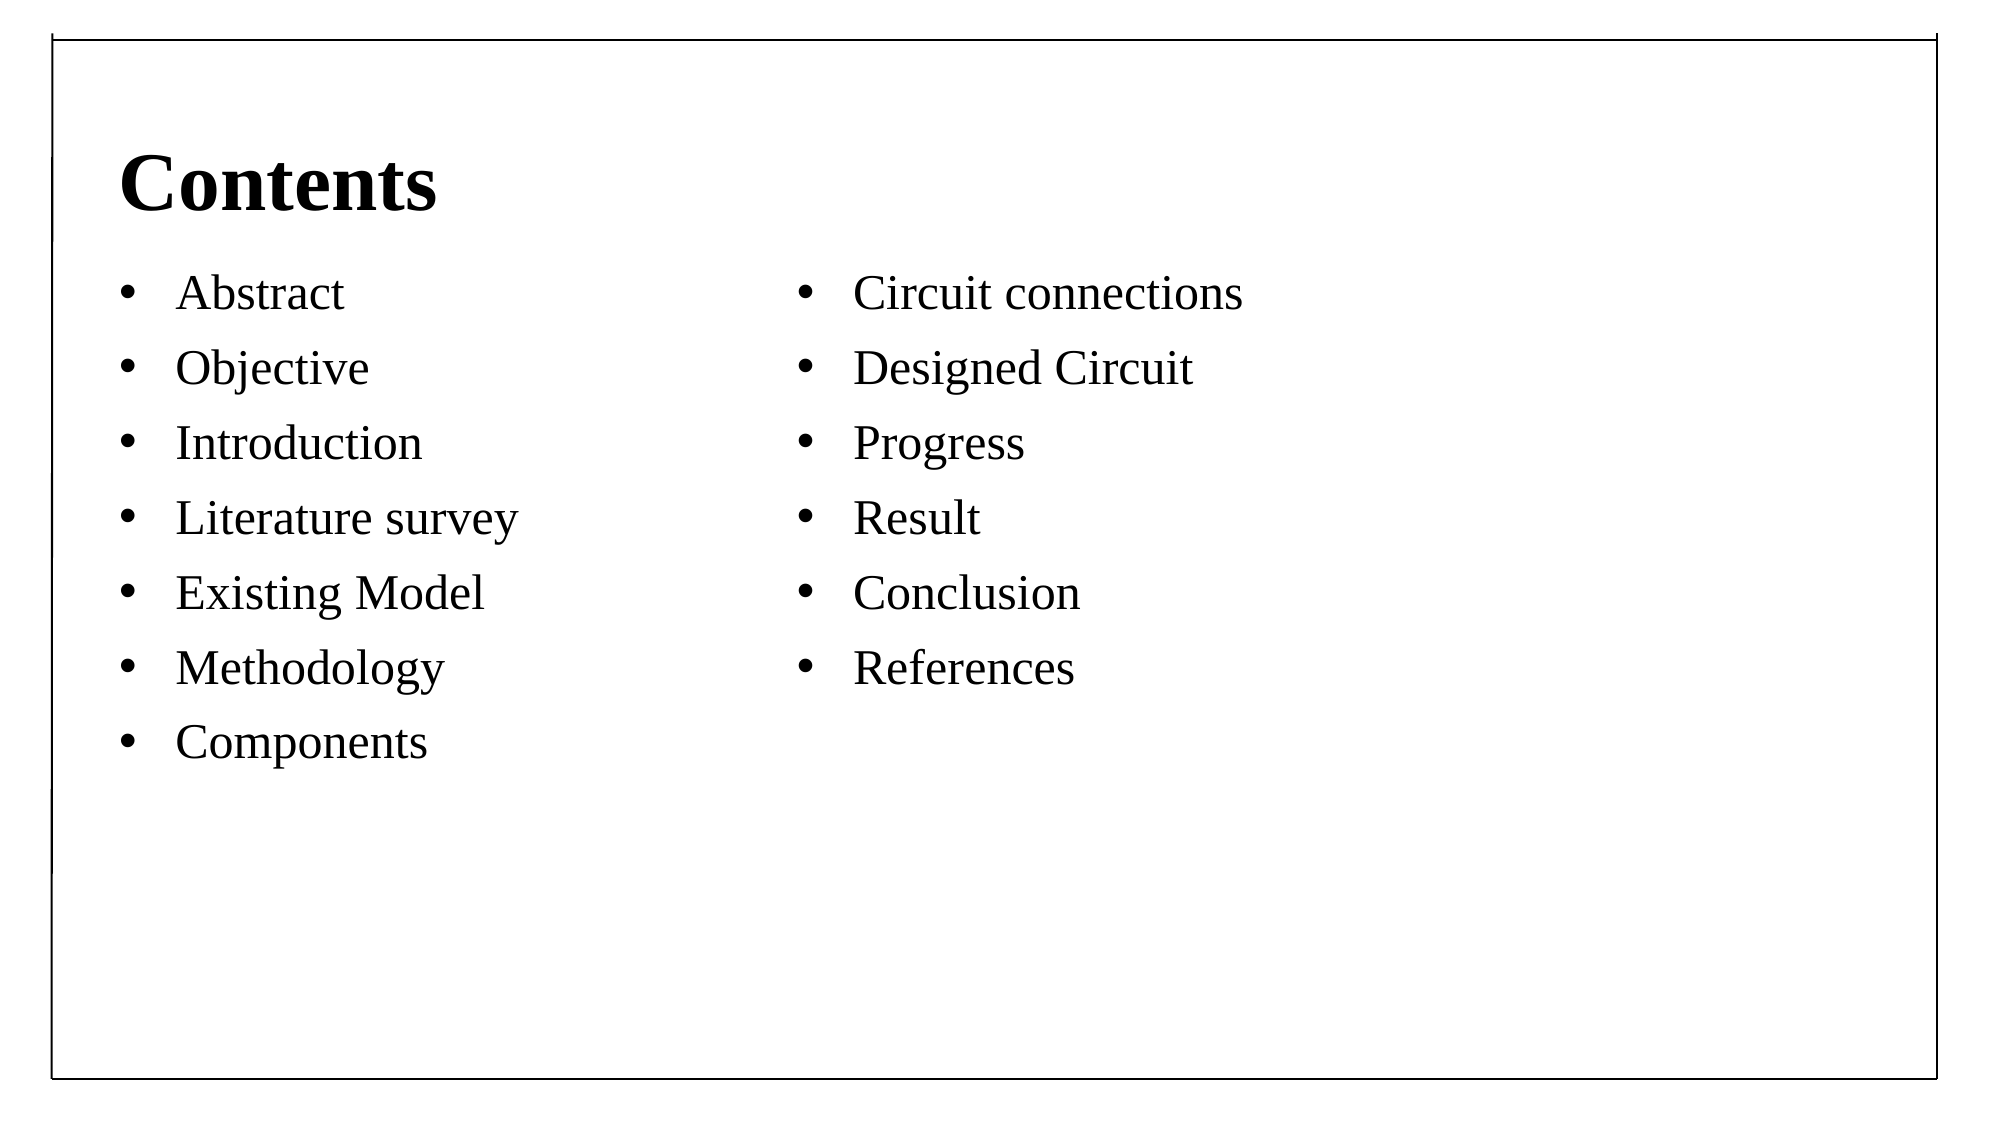

Contents

Circuit connections
Designed Circuit
Progress
Result
Conclusion
References

Abstract
Objective
Introduction
Literature survey
Existing Model
Methodology
Components